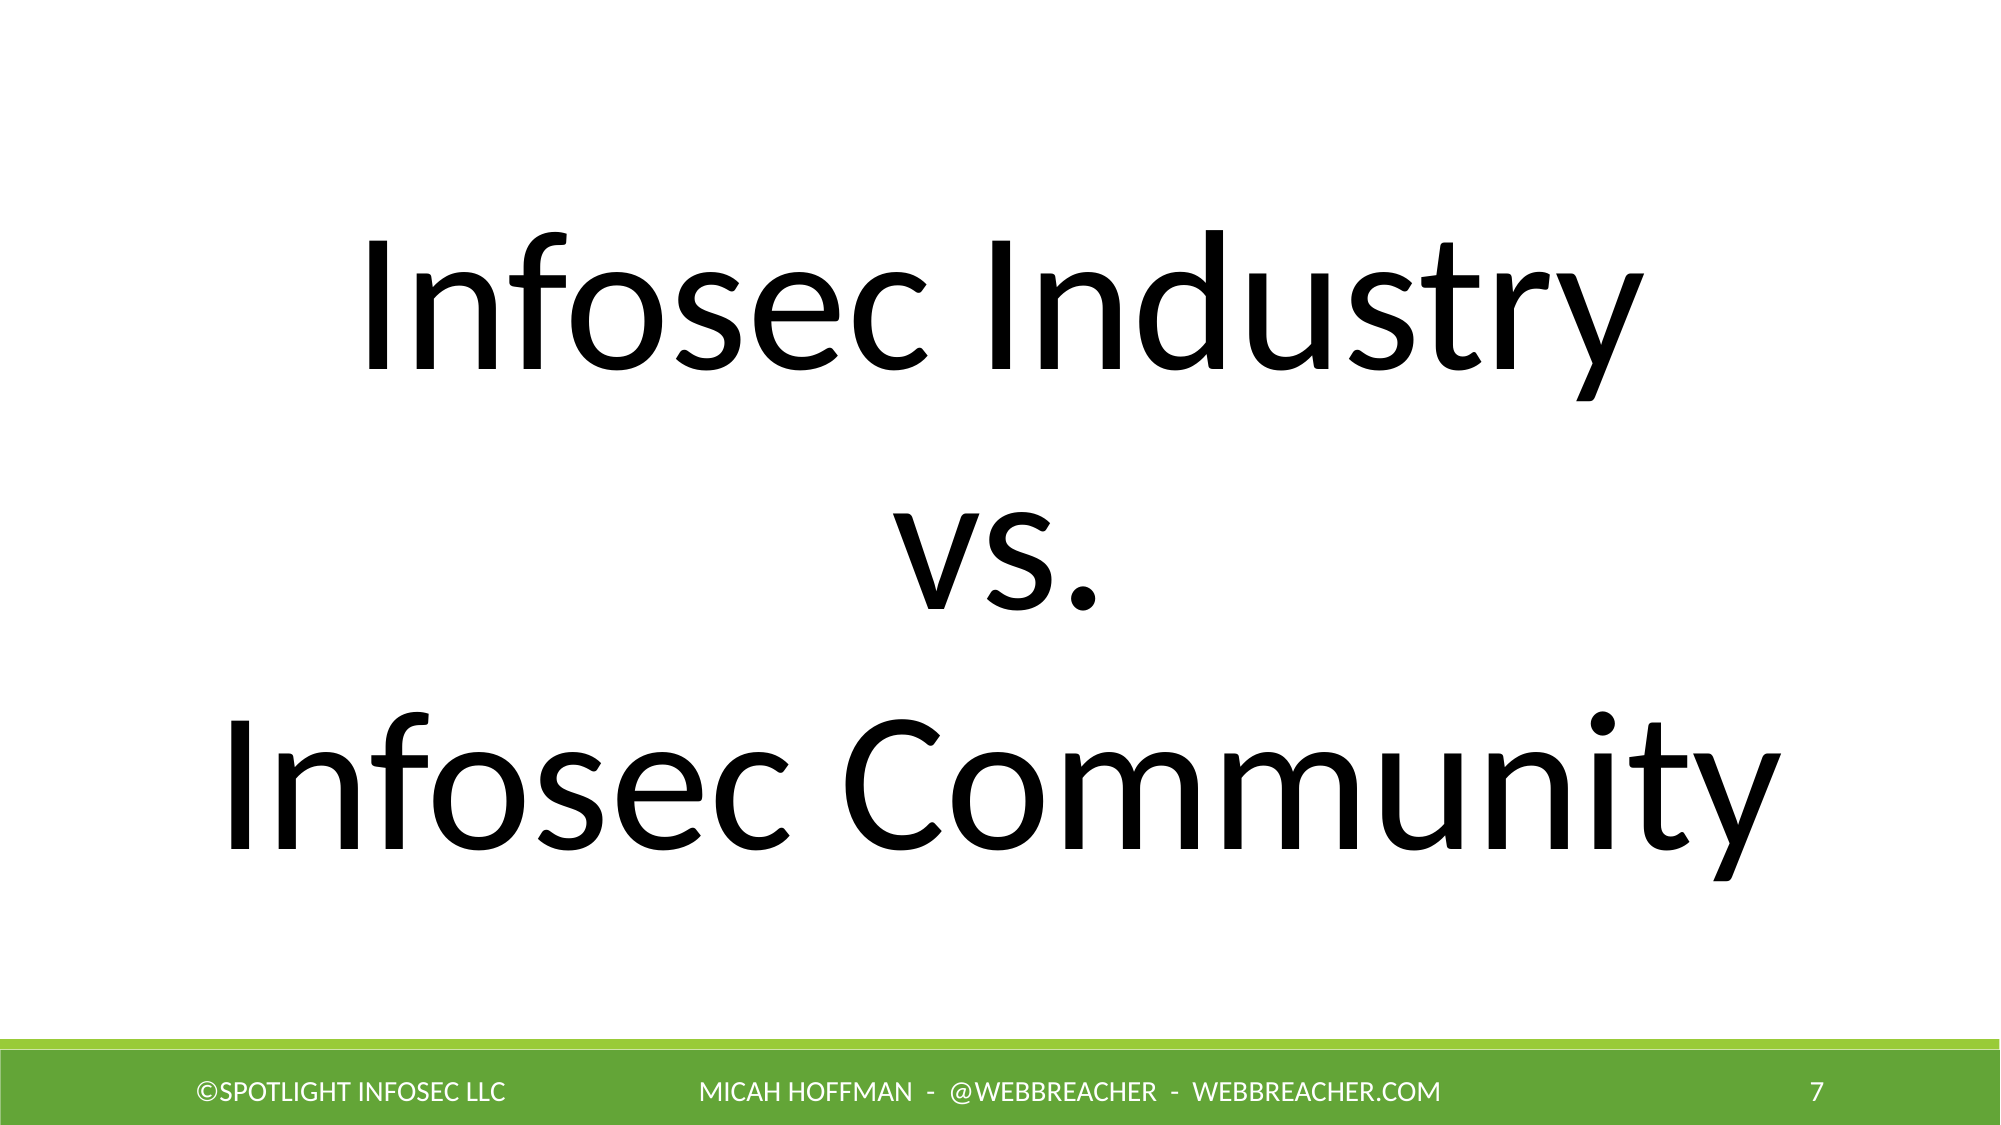

Infosec Industry
vs.
Infosec Community
©Spotlight Infosec LLC
Micah Hoffman  -  @WebBreacher  -  webbreacher.com
7